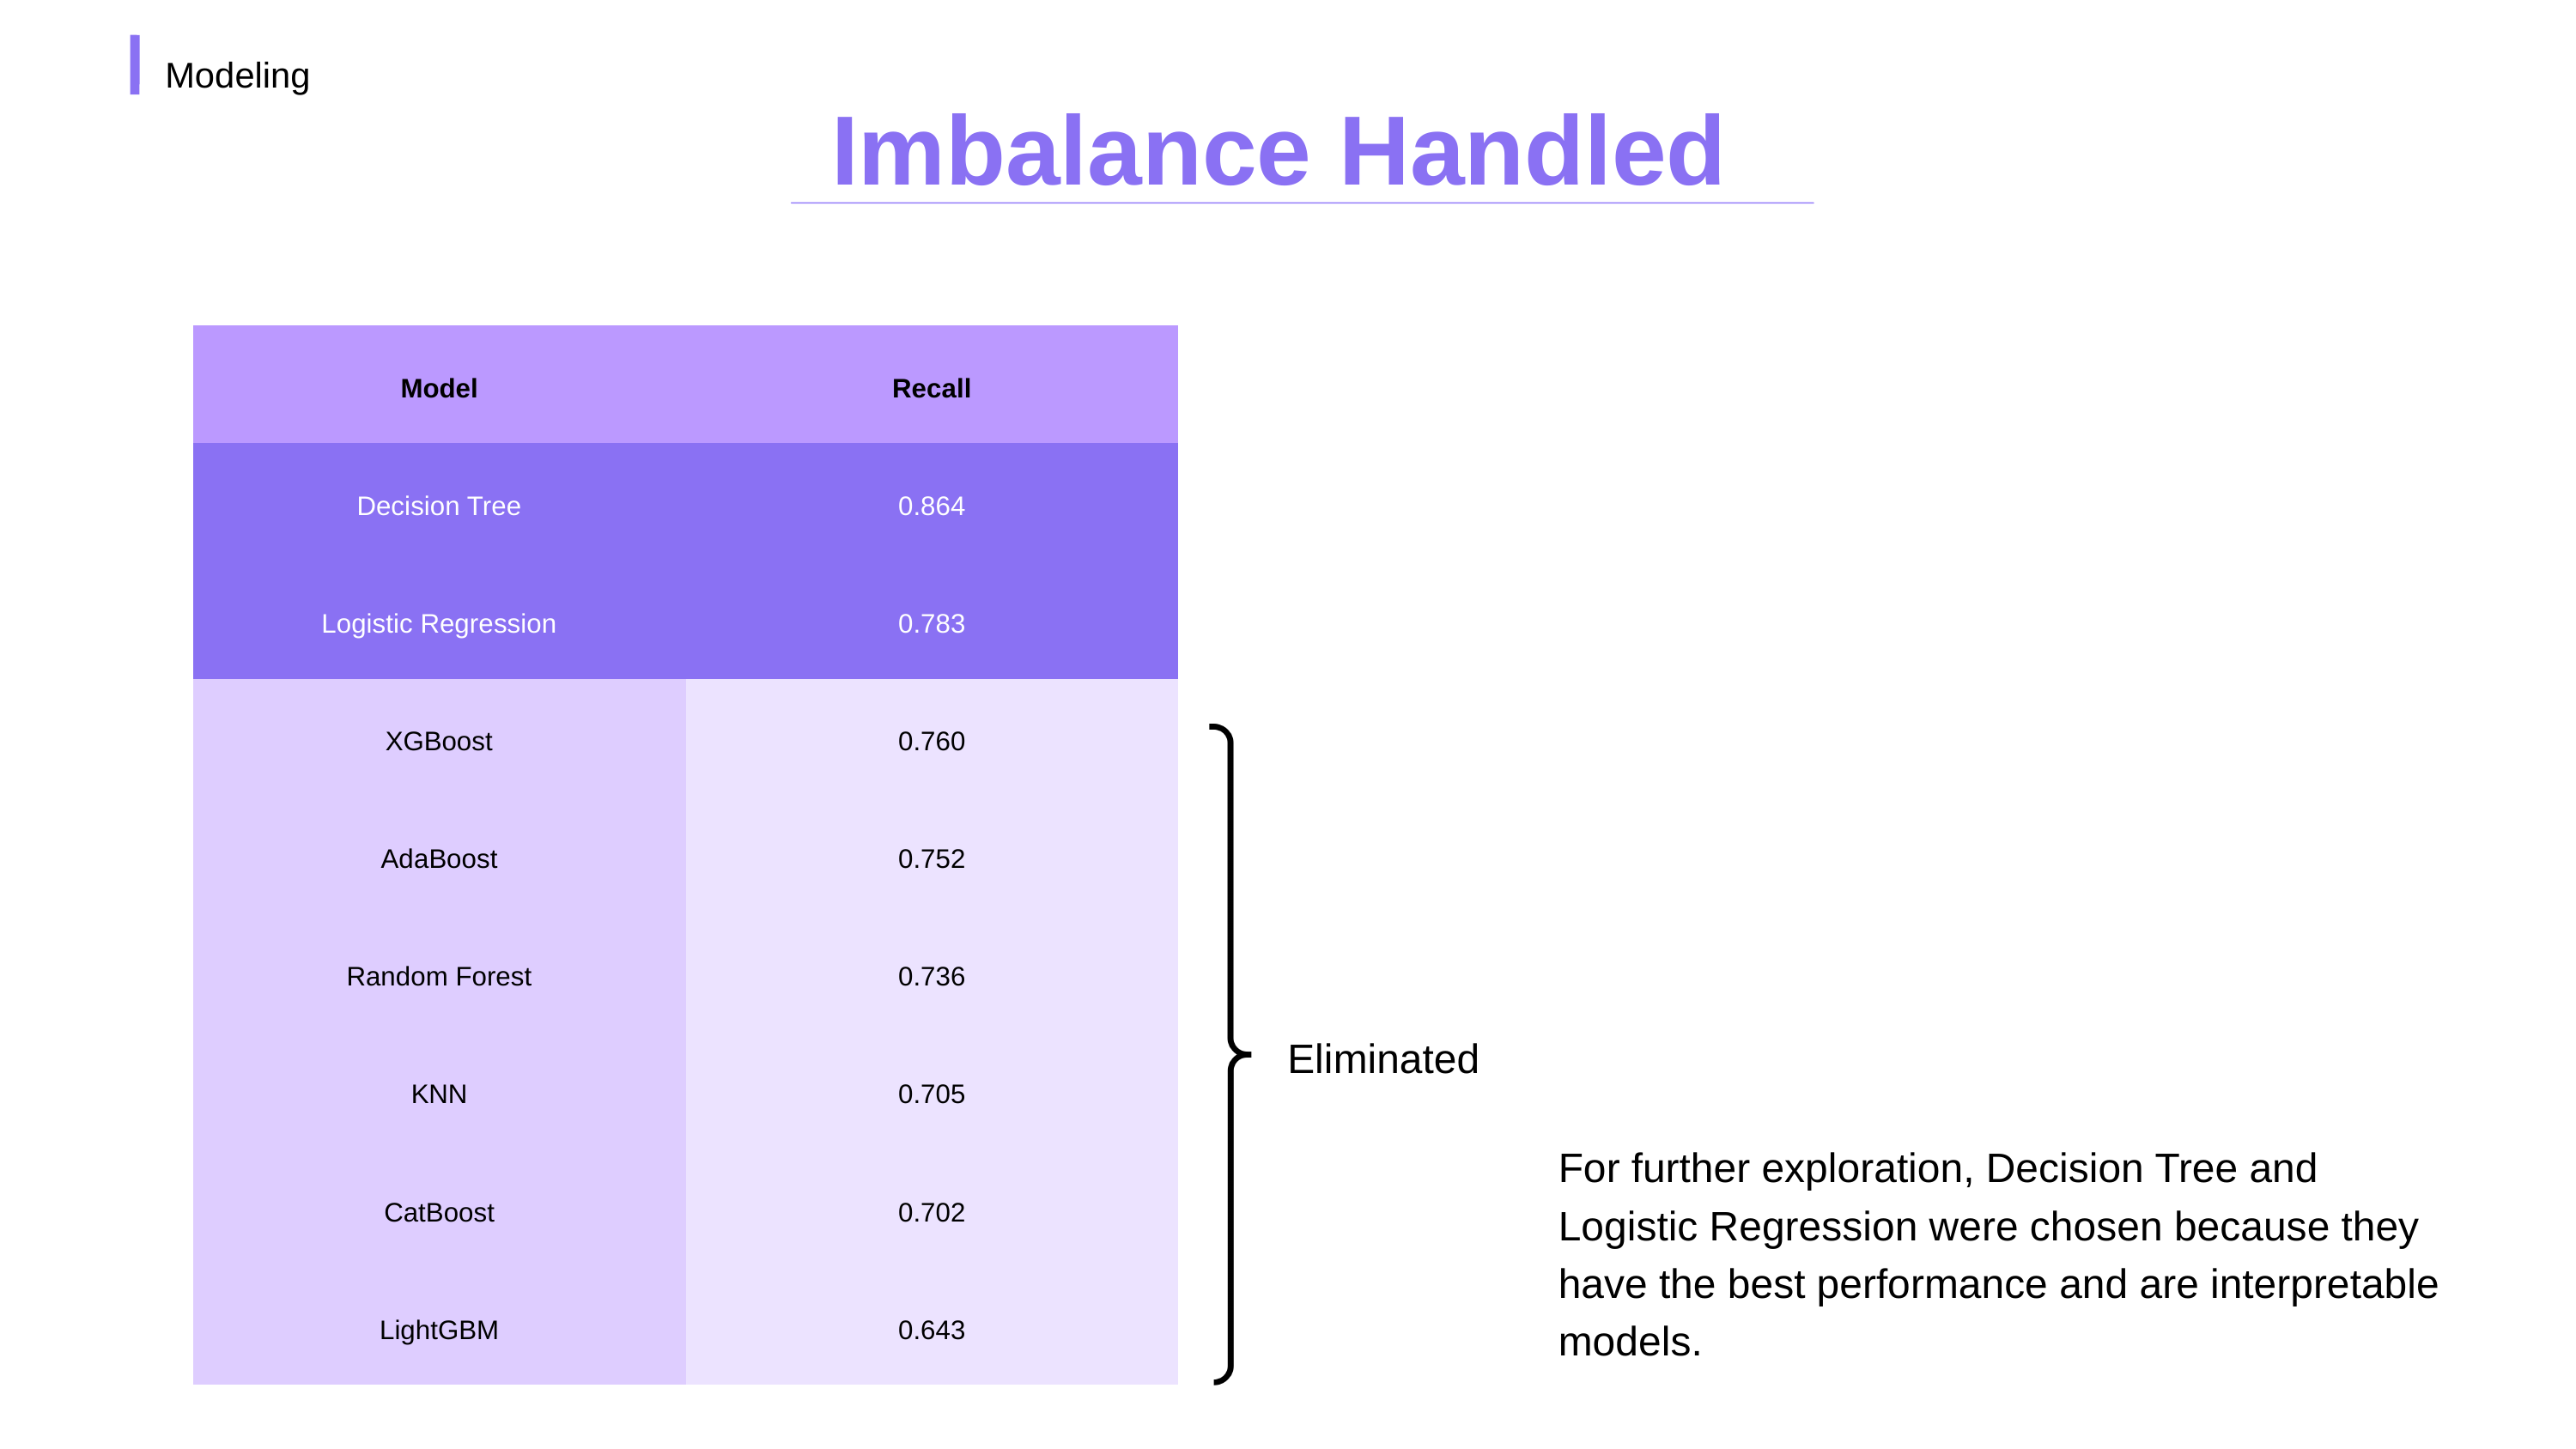

Modeling
Imbalance Handled

| Model | Recall |
| --- | --- |
| Decision Tree | 0.864 |
| Logistic Regression | 0.783 |
| XGBoost | 0.760 |
| AdaBoost | 0.752 |
| Random Forest | 0.736 |
| KNN | 0.705 |
| CatBoost | 0.702 |
| LightGBM | 0.643 |

Eliminated
For further exploration, Decision Tree and Logistic Regression were chosen because they have the best performance and are interpretable models.